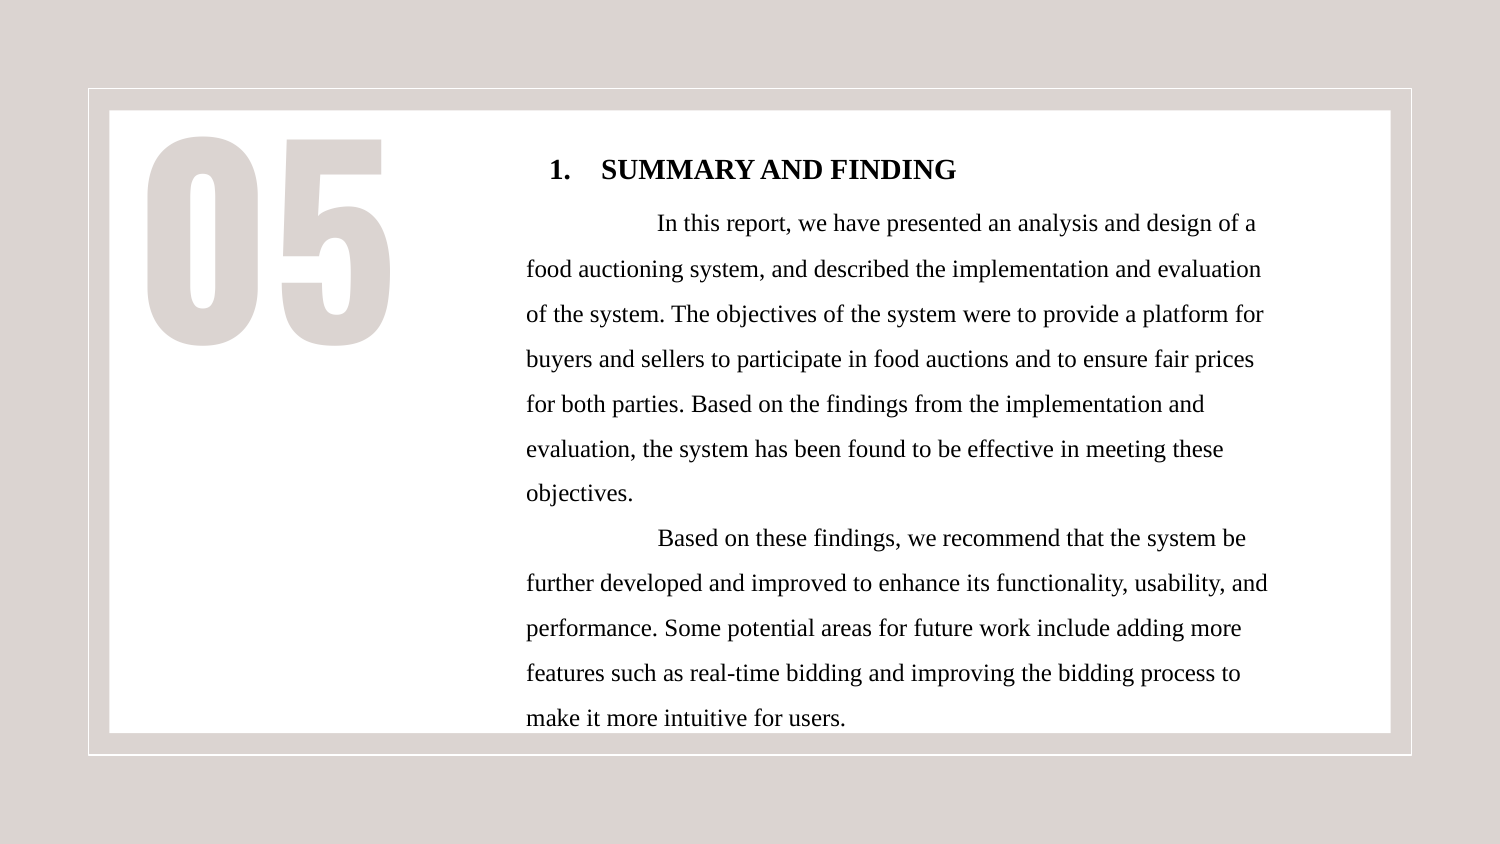

05
SUMMARY AND FINDING
                  In this report, we have presented an analysis and design of a food auctioning system, and described the implementation and evaluation of the system. The objectives of the system were to provide a platform for buyers and sellers to participate in food auctions and to ensure fair prices for both parties. Based on the findings from the implementation and evaluation, the system has been found to be effective in meeting these objectives.
                     Based on these findings, we recommend that the system be further developed and improved to enhance its functionality, usability, and performance. Some potential areas for future work include adding more features such as real-time bidding and improving the bidding process to make it more intuitive for users.

#